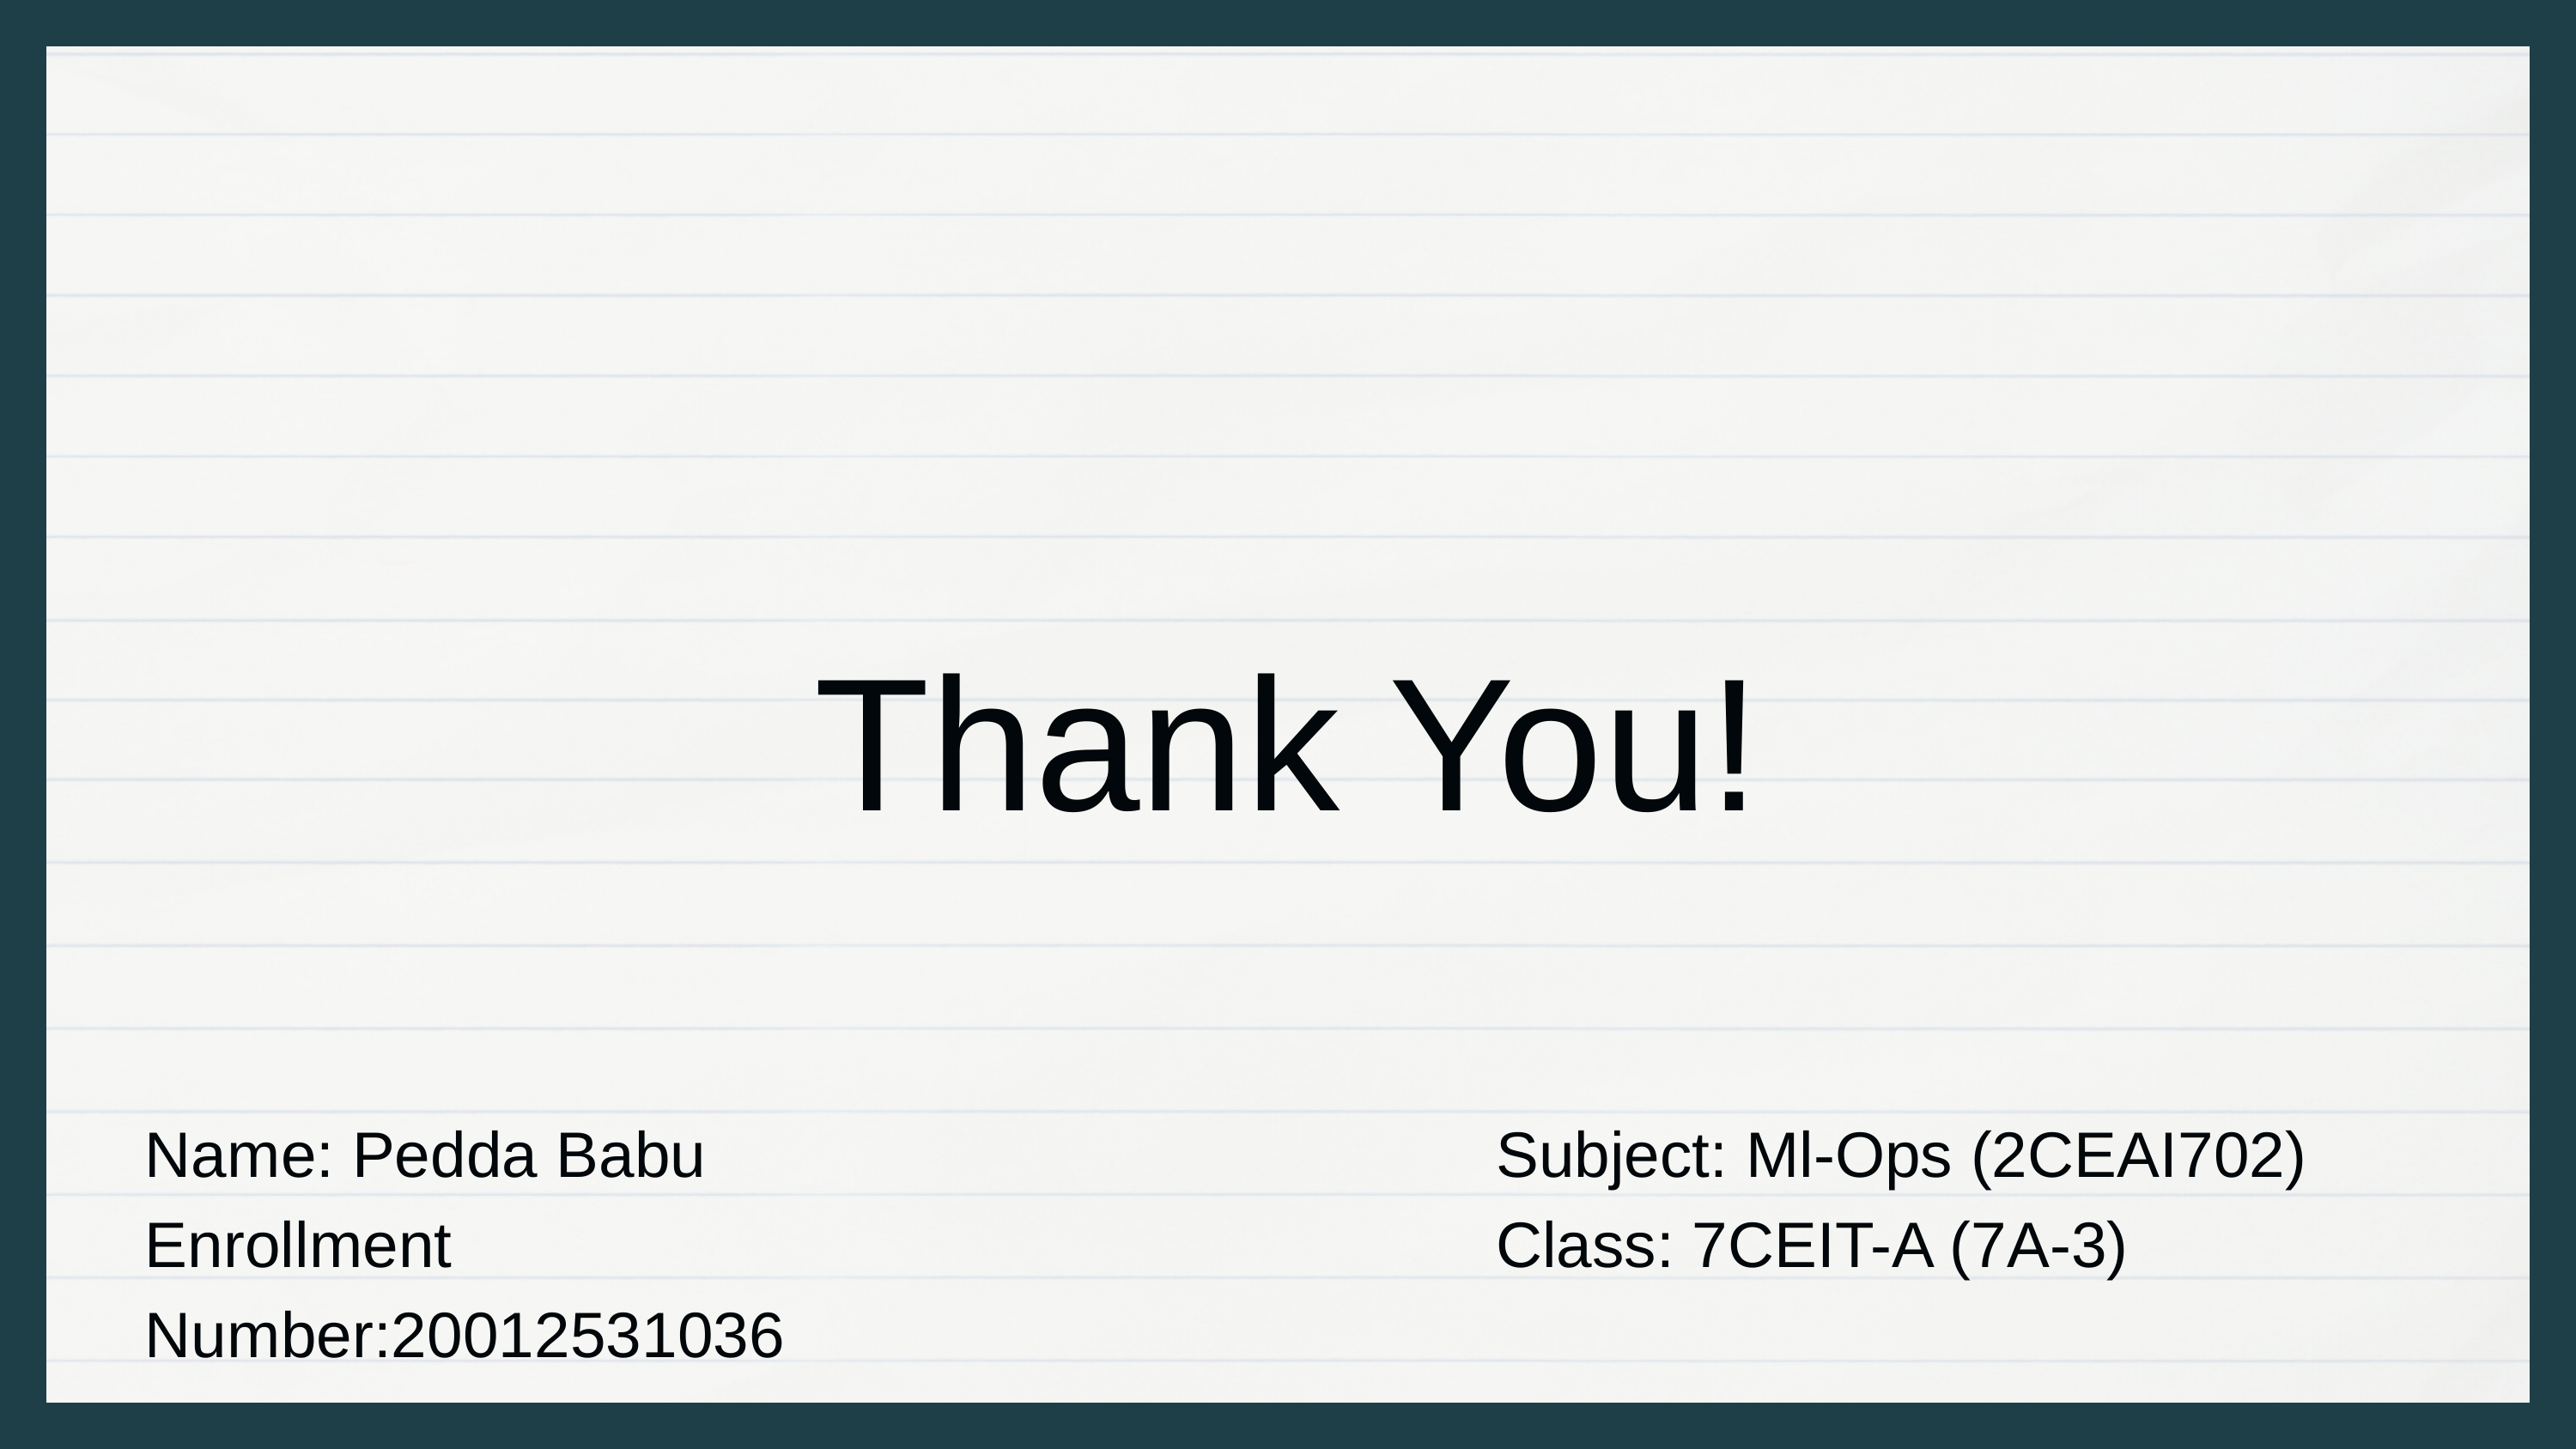

Thank You!
Name: Pedda Babu
Enrollment Number:20012531036
Subject: Ml-Ops (2CEAI702)
Class: 7CEIT-A (7A-3)